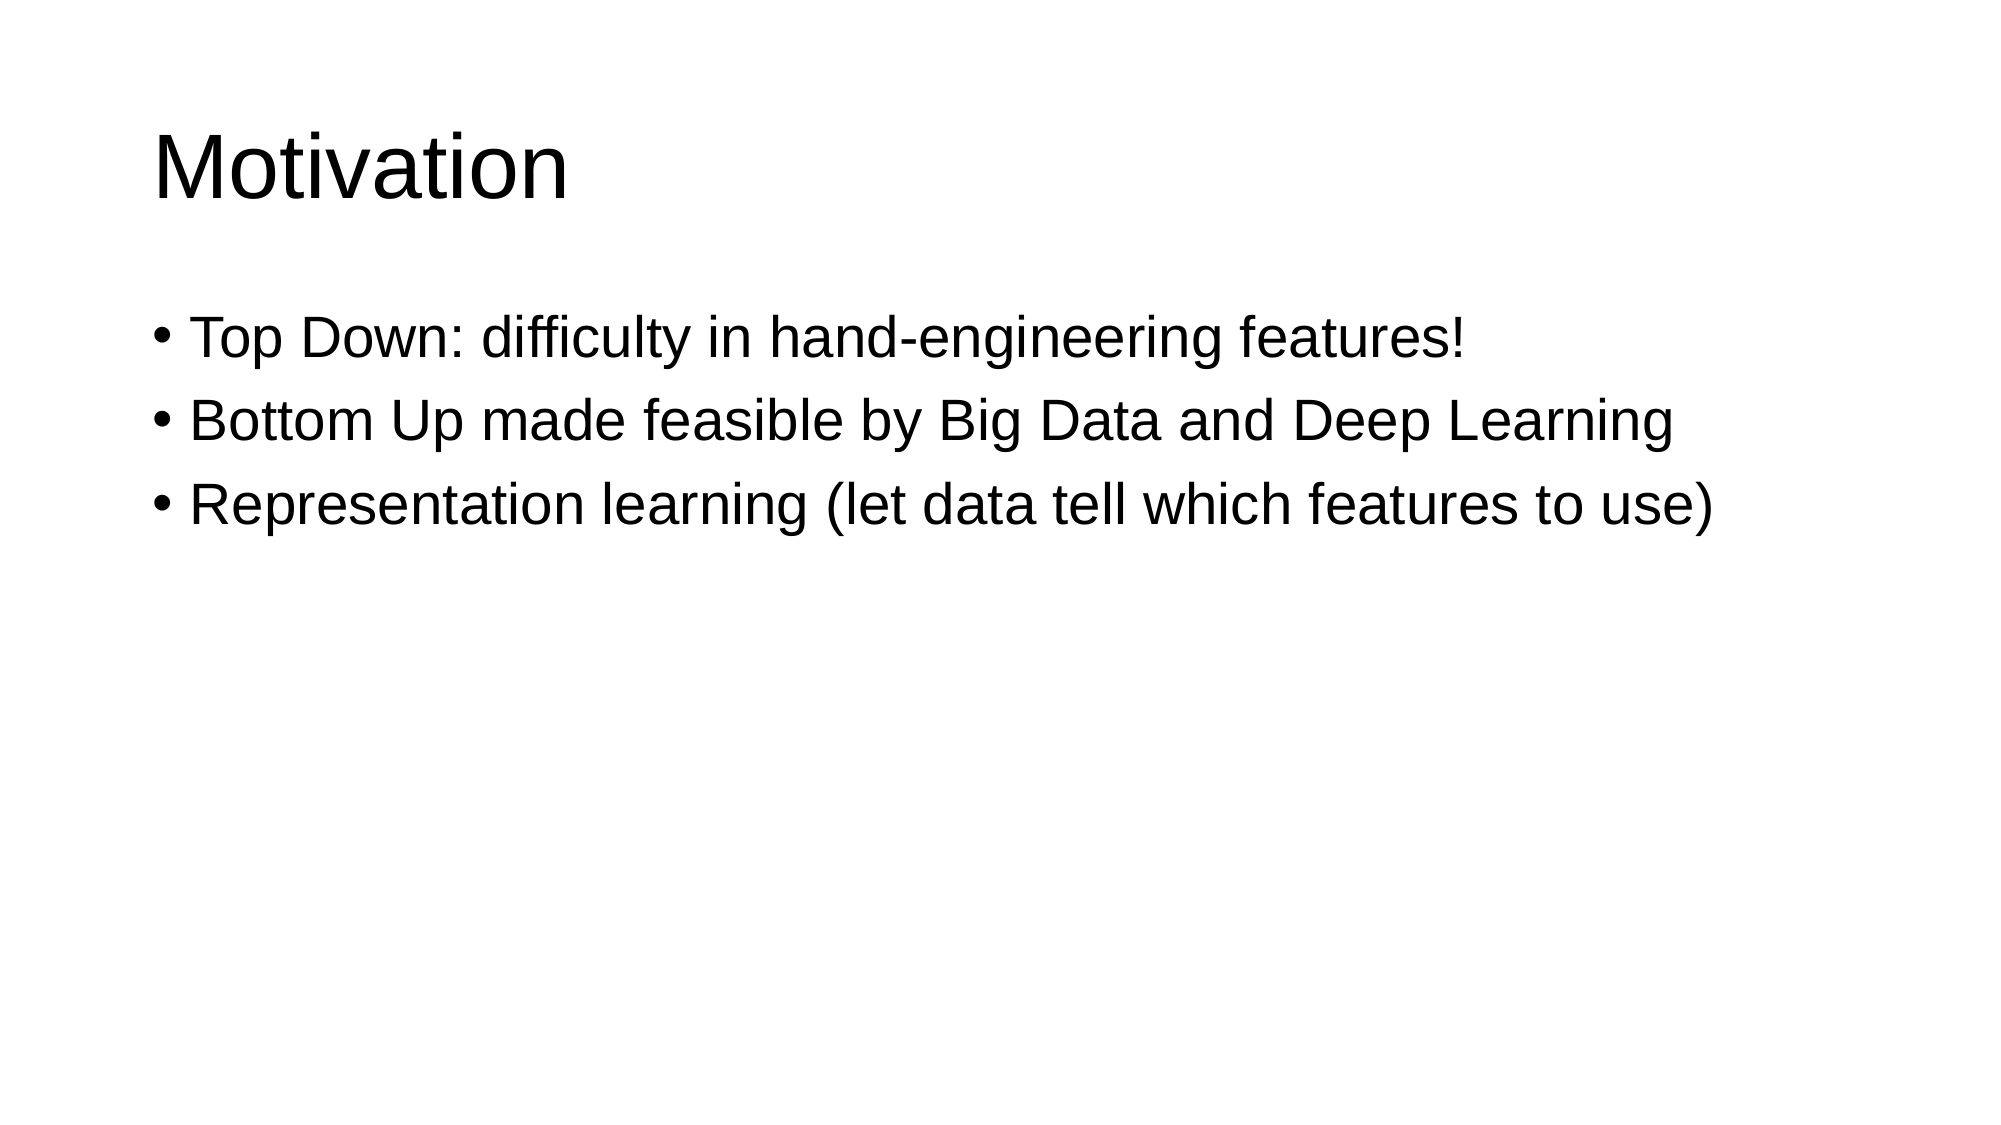

# Motivation
Top Down: difficulty in hand-engineering features!
Bottom Up made feasible by Big Data and Deep Learning
Representation learning (let data tell which features to use)